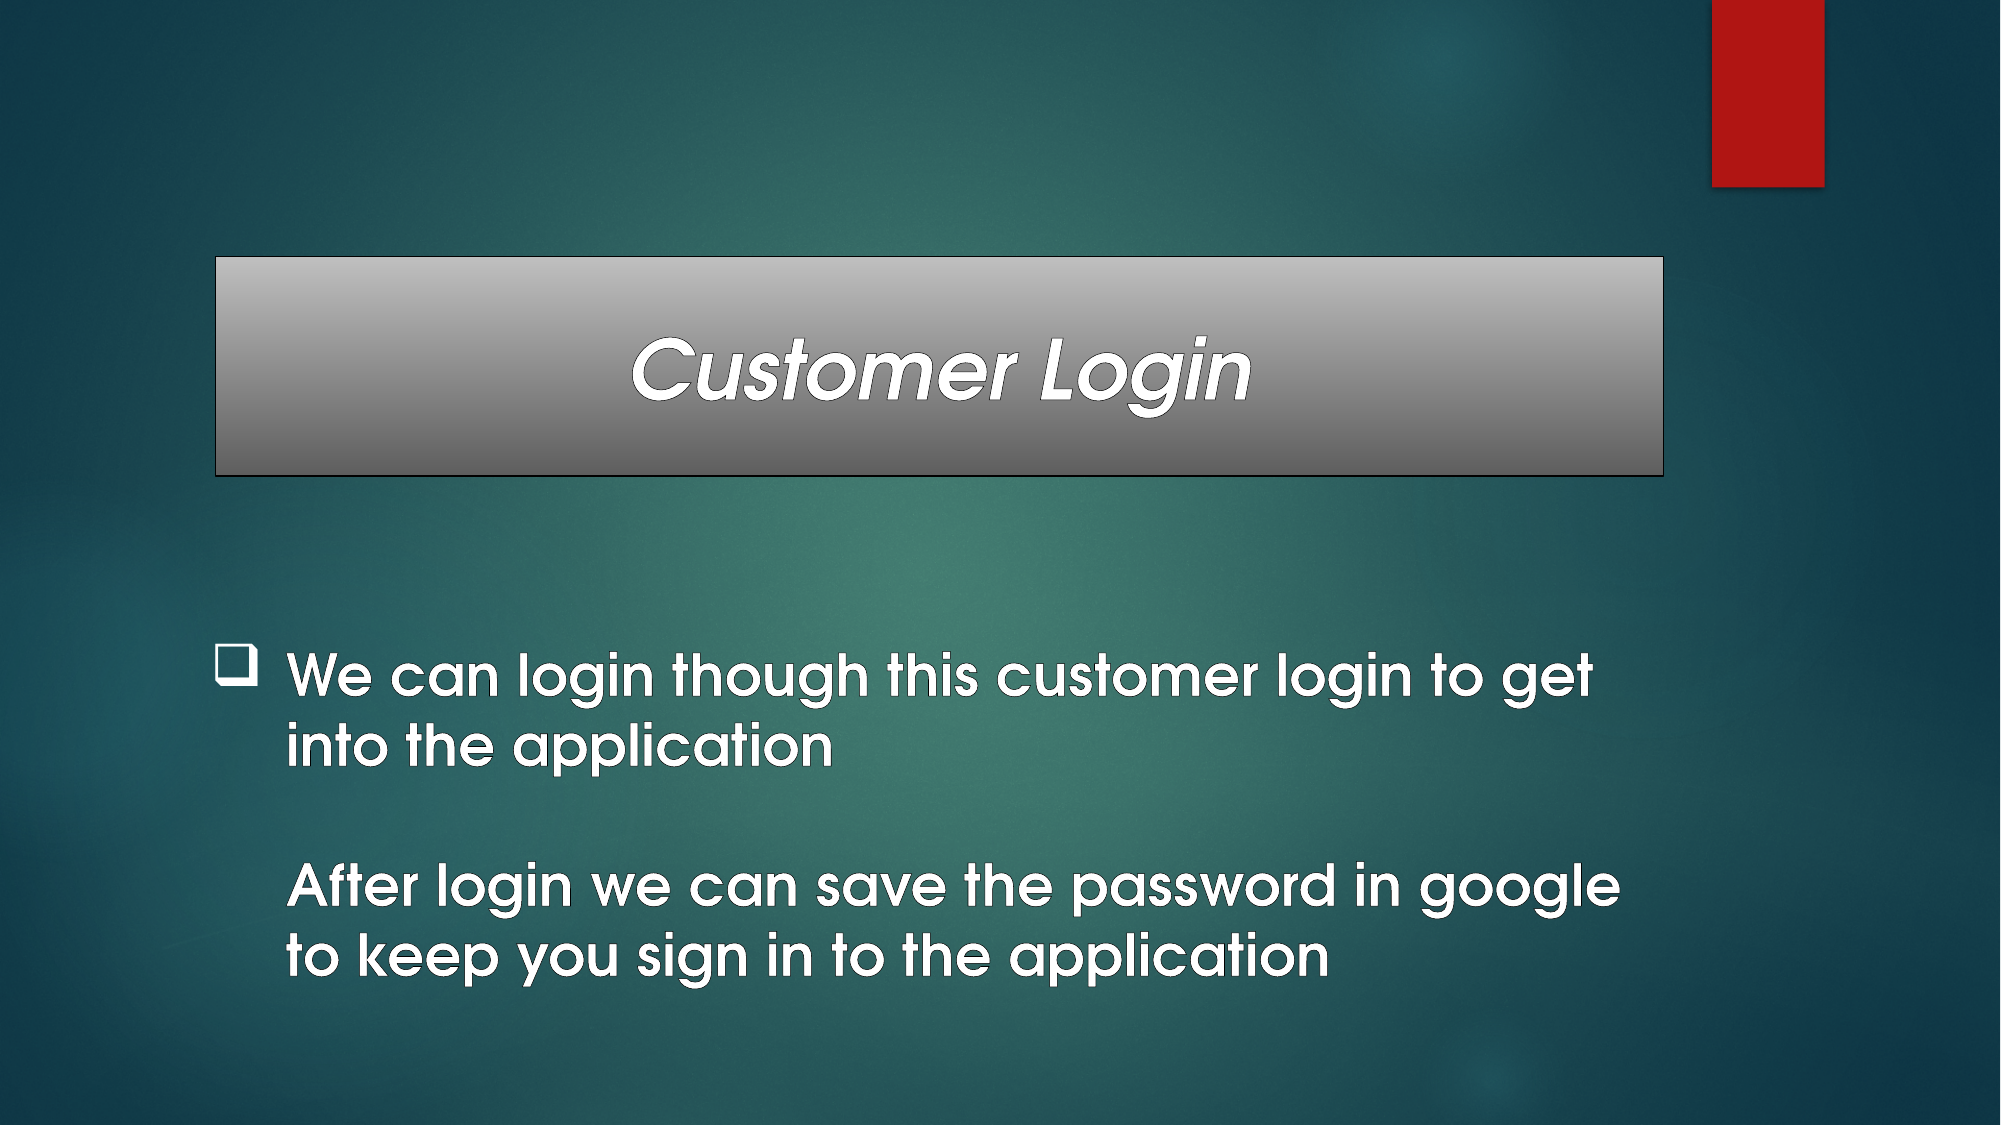

Customer Login
# We can login though this customer login to get into the application After login we can save the password in google to keep you sign in to the application